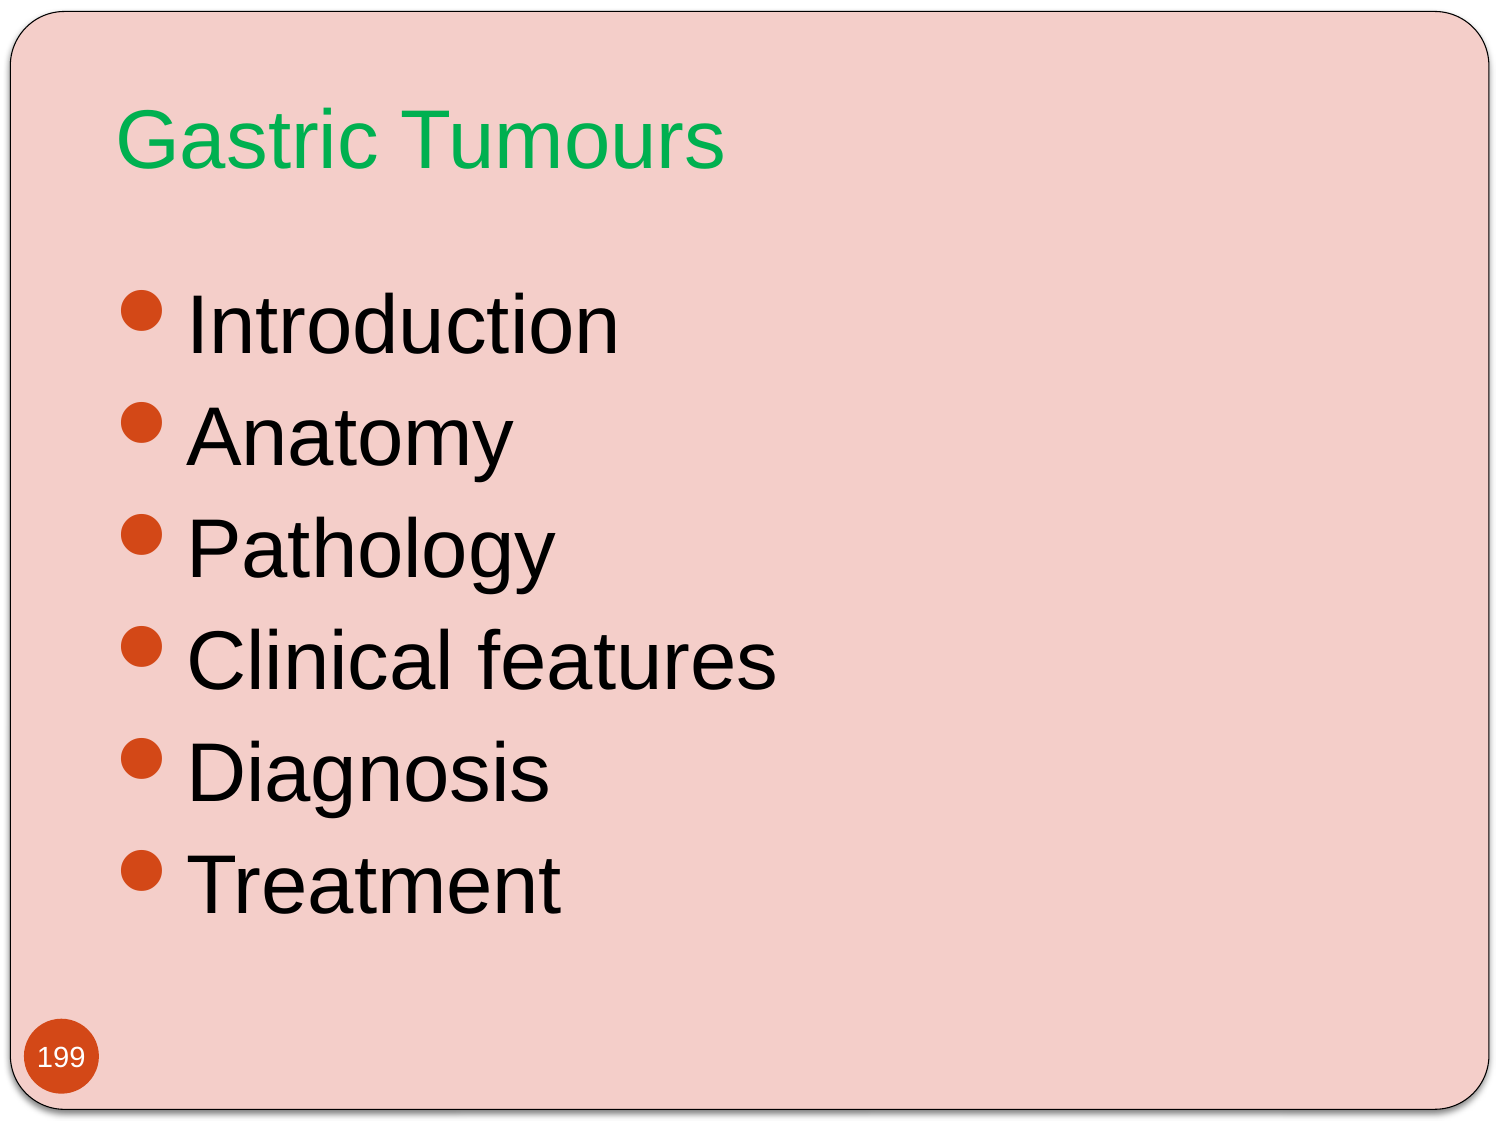

# Gastric Tumours
Introduction
Anatomy
Pathology
Clinical features
Diagnosis
Treatment

199